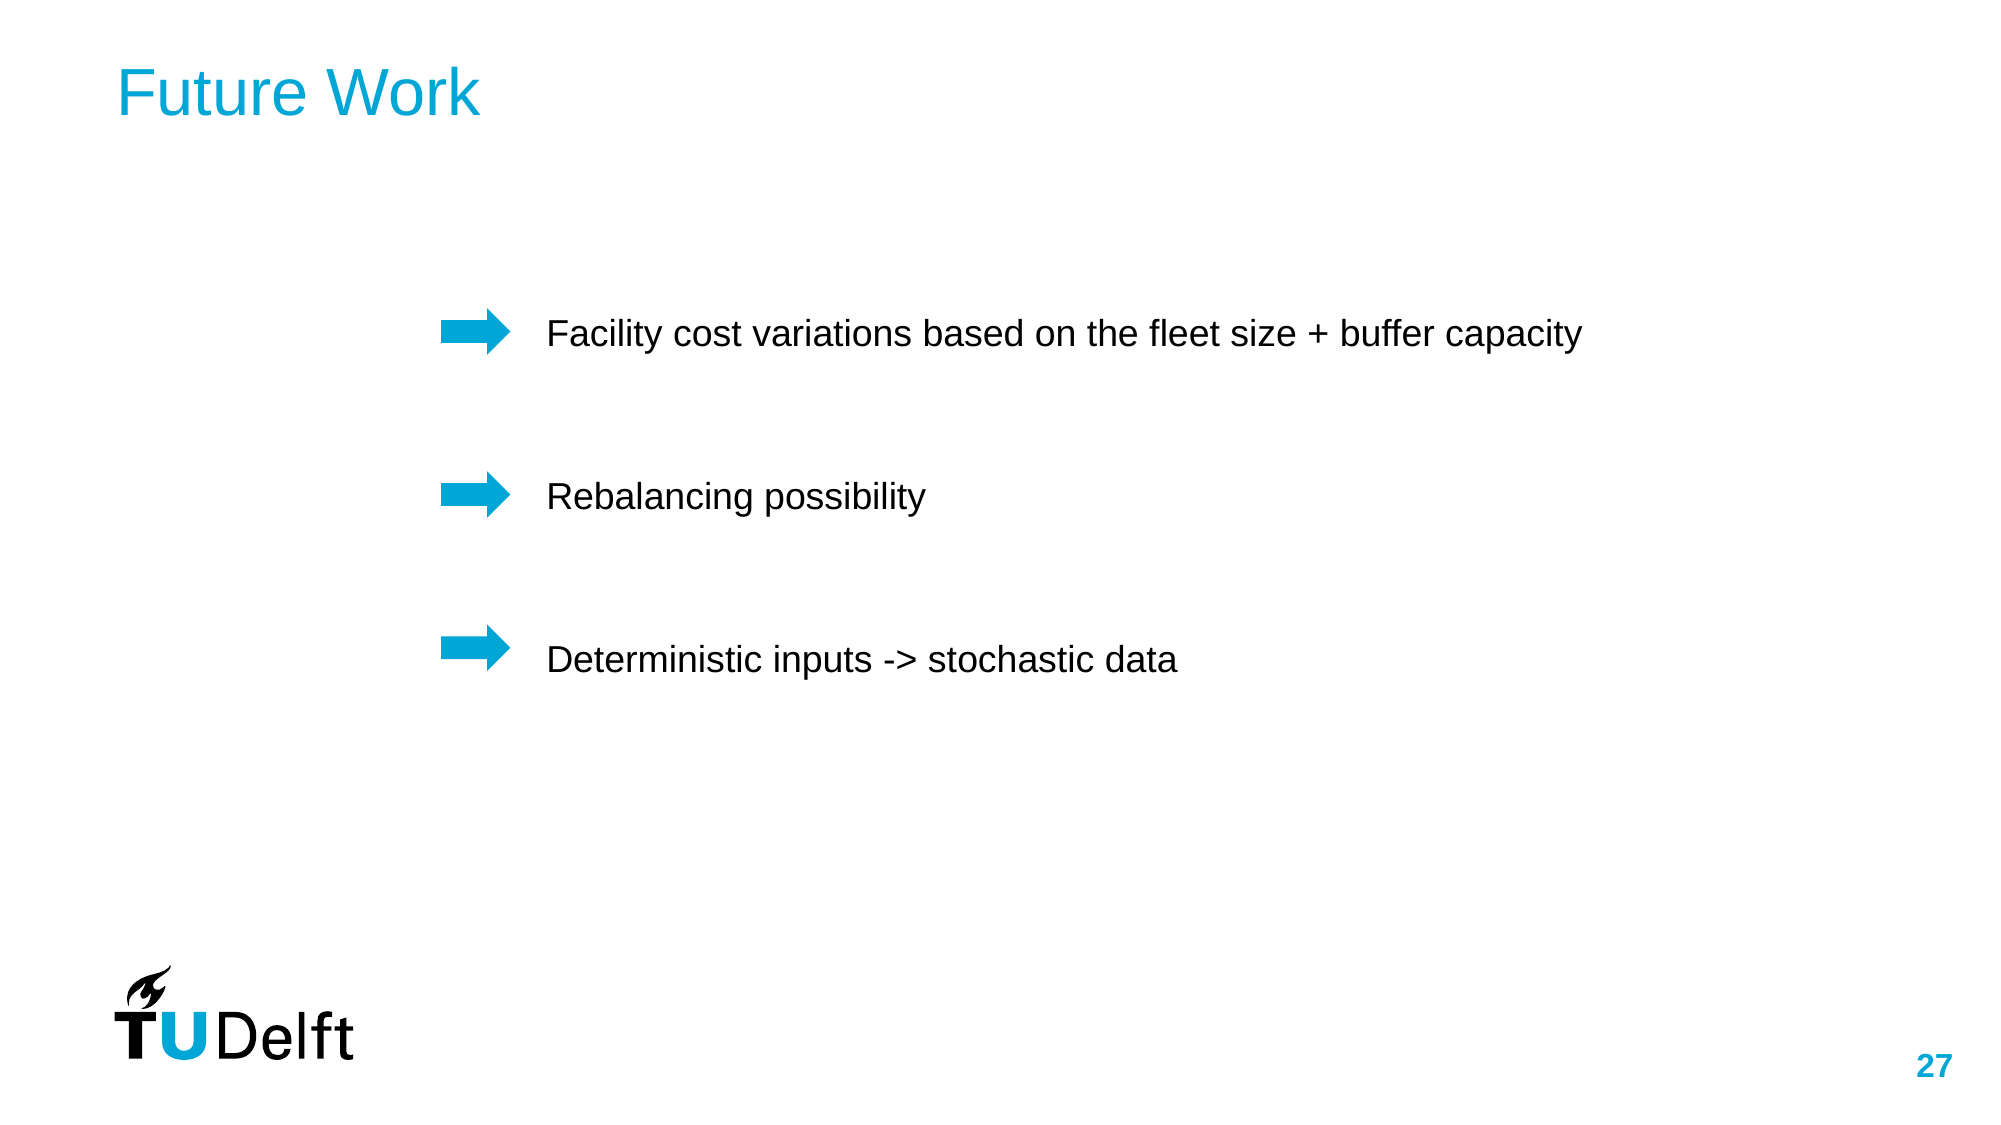

# Future Work
Facility cost variations based on the fleet size + buffer capacity

Rebalancing possibility

Deterministic inputs -> stochastic data
27